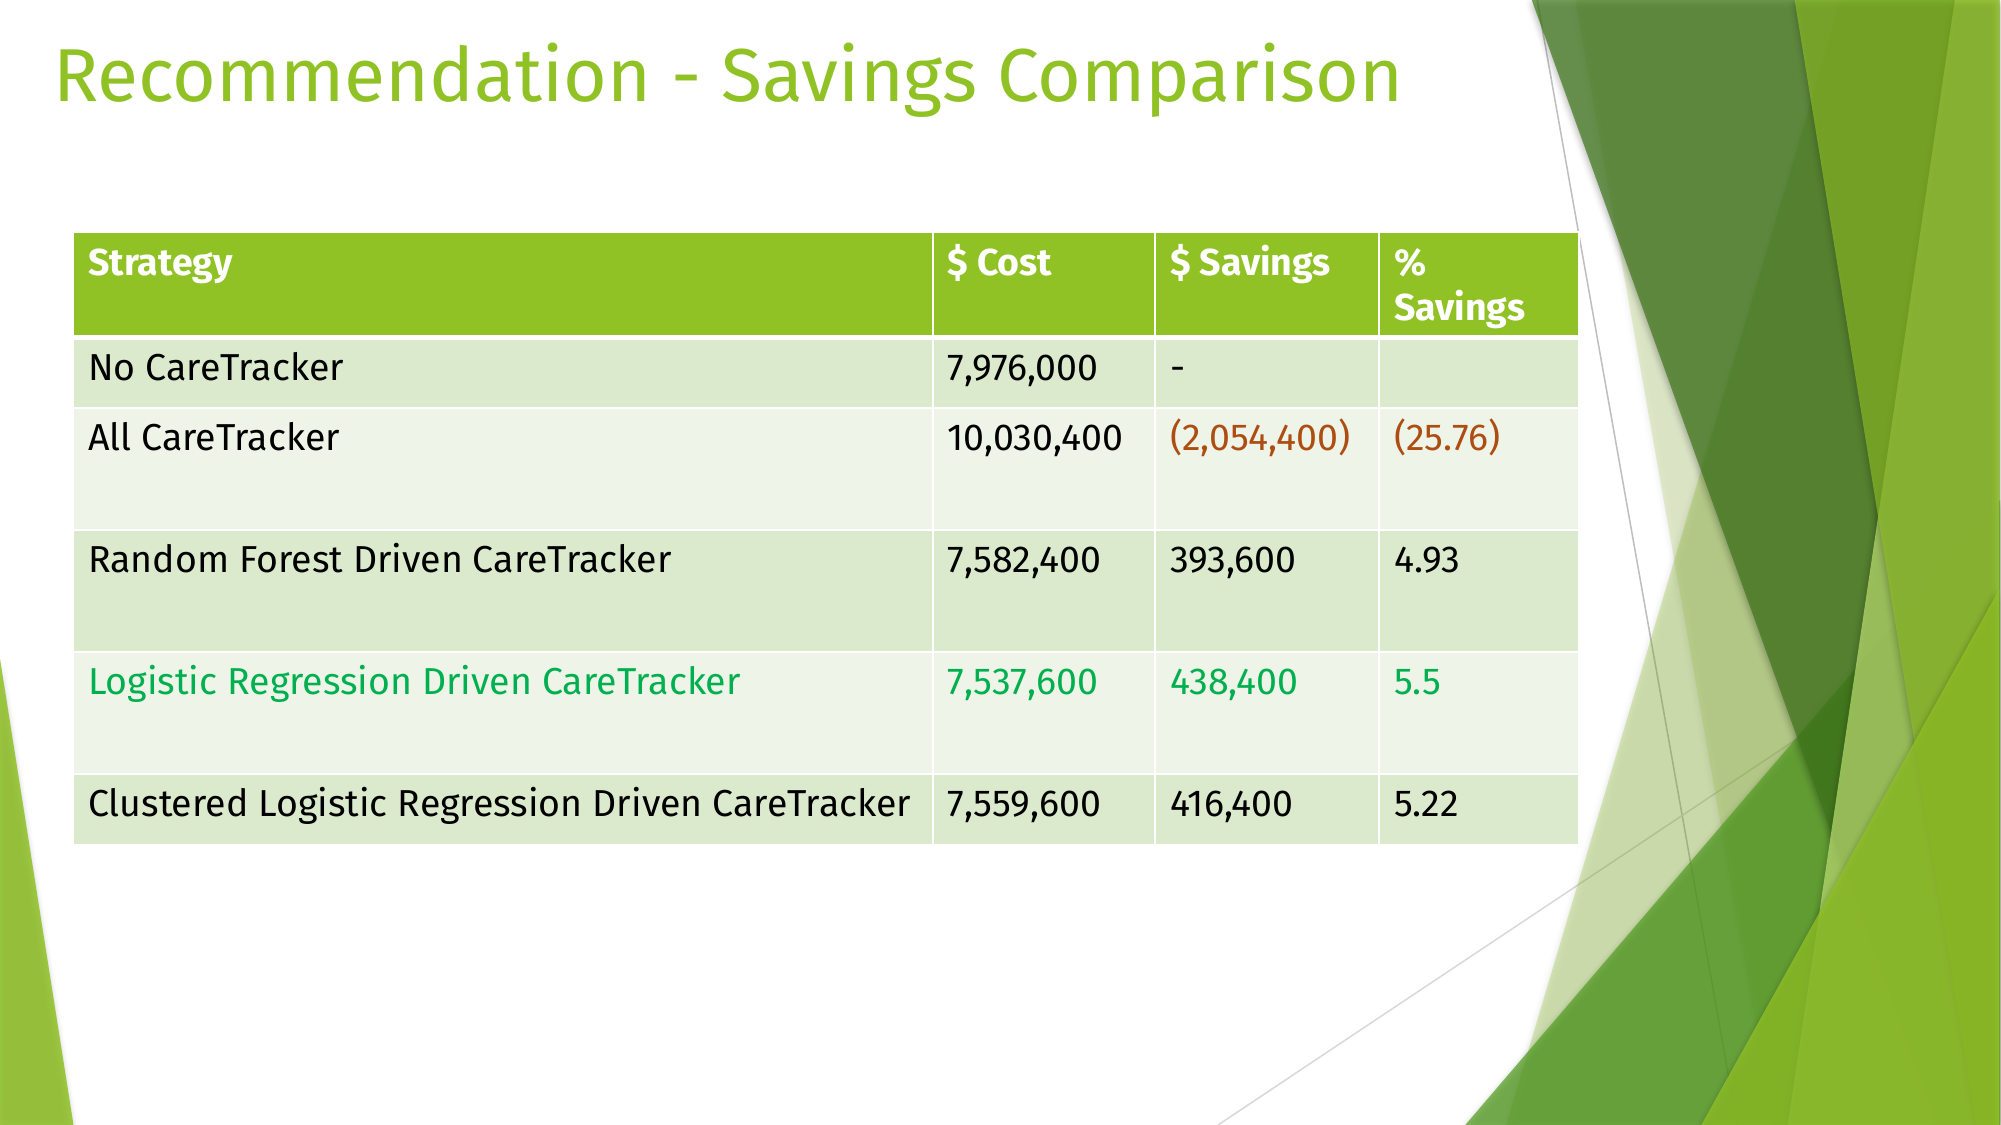

Recommendation - Savings Comparison
| Strategy | $ Cost | $ Savings | % Savings |
| --- | --- | --- | --- |
| No CareTracker | 7,976,000 | - |  |
| All CareTracker | 10,030,400 | (2,054,400) | (25.76) |
| Random Forest Driven CareTracker | 7,582,400 | 393,600 | 4.93 |
| Logistic Regression Driven CareTracker | 7,537,600 | 438,400 | 5.5 |
| Clustered Logistic Regression Driven CareTracker | 7,559,600 | 416,400 | 5.22 |